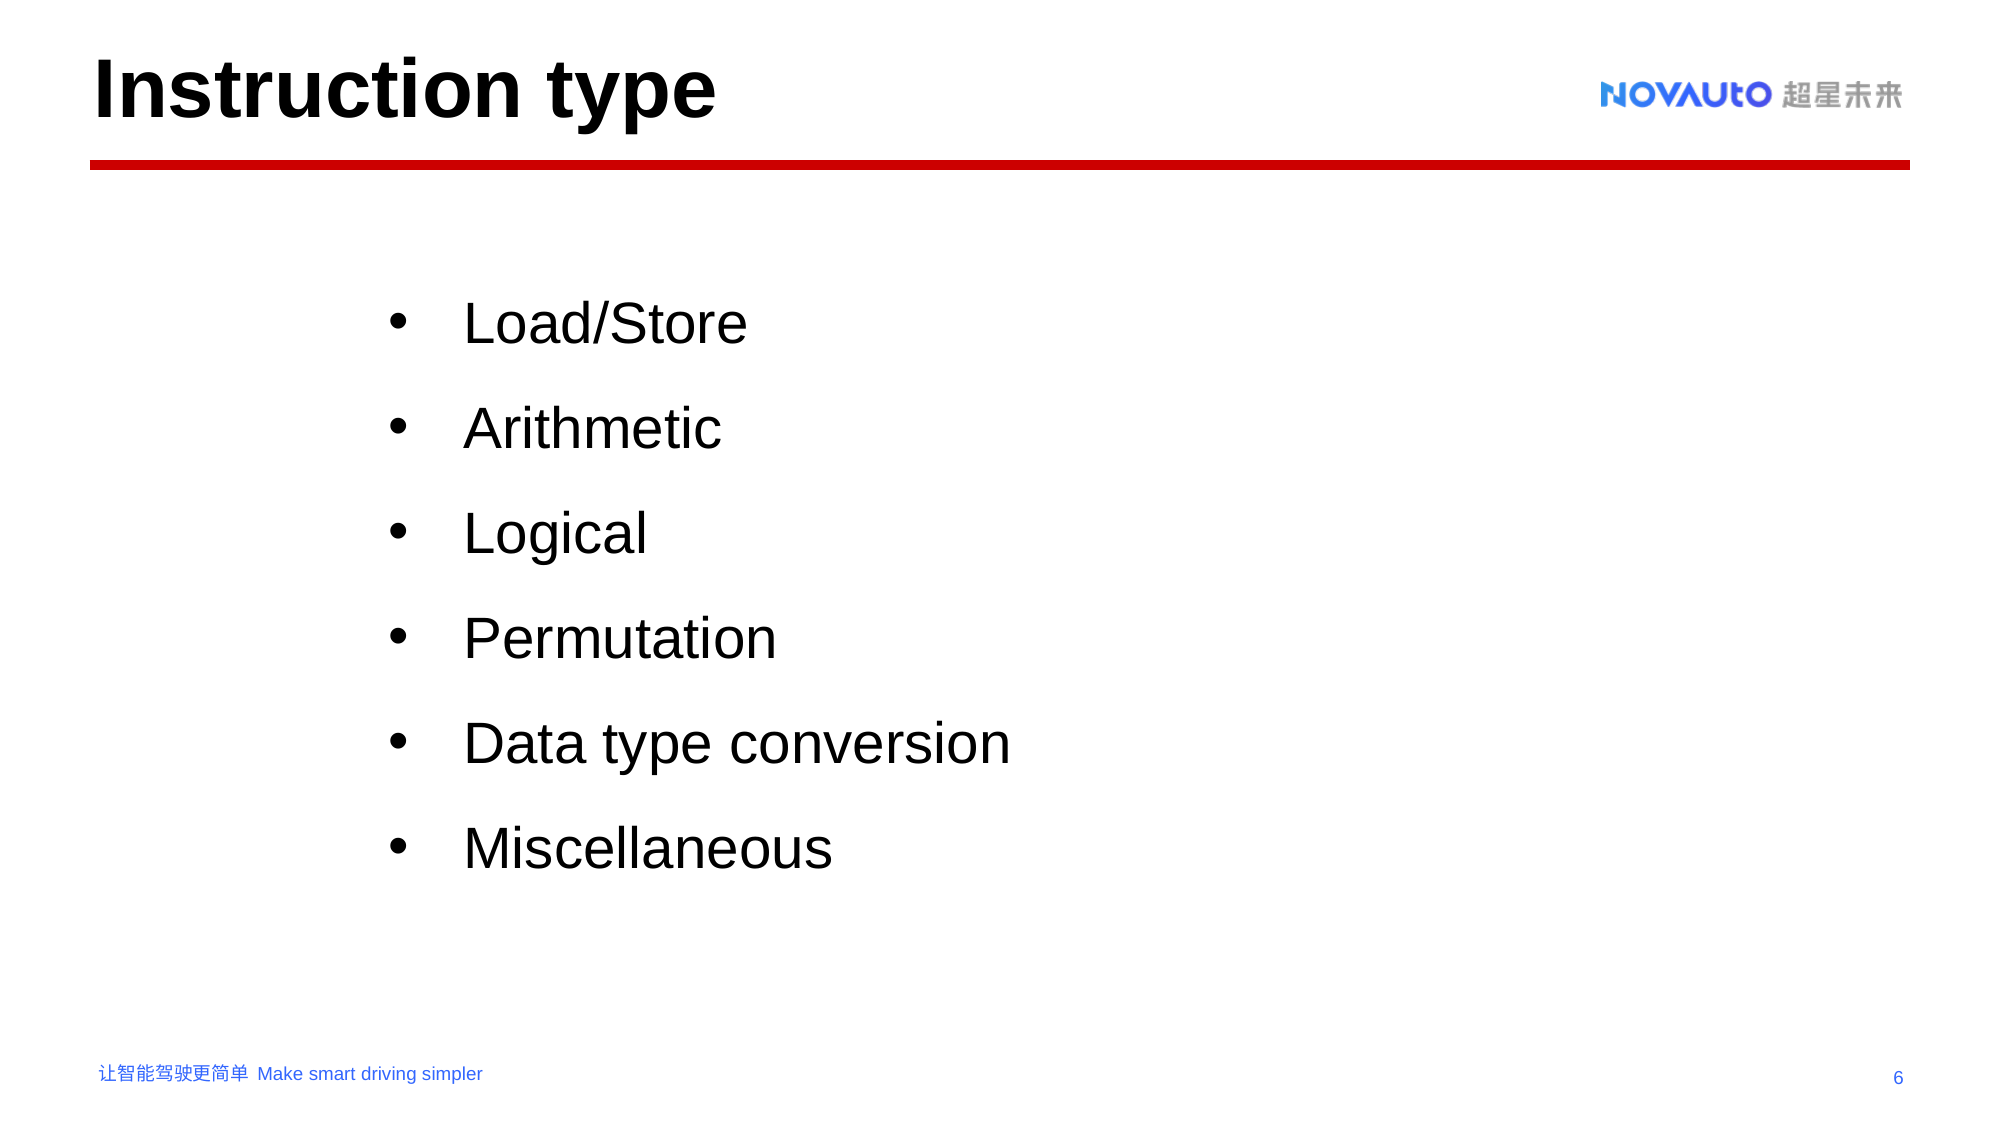

Instruction type
Load/Store
Arithmetic
Logical
Permutation
Data type conversion
Miscellaneous